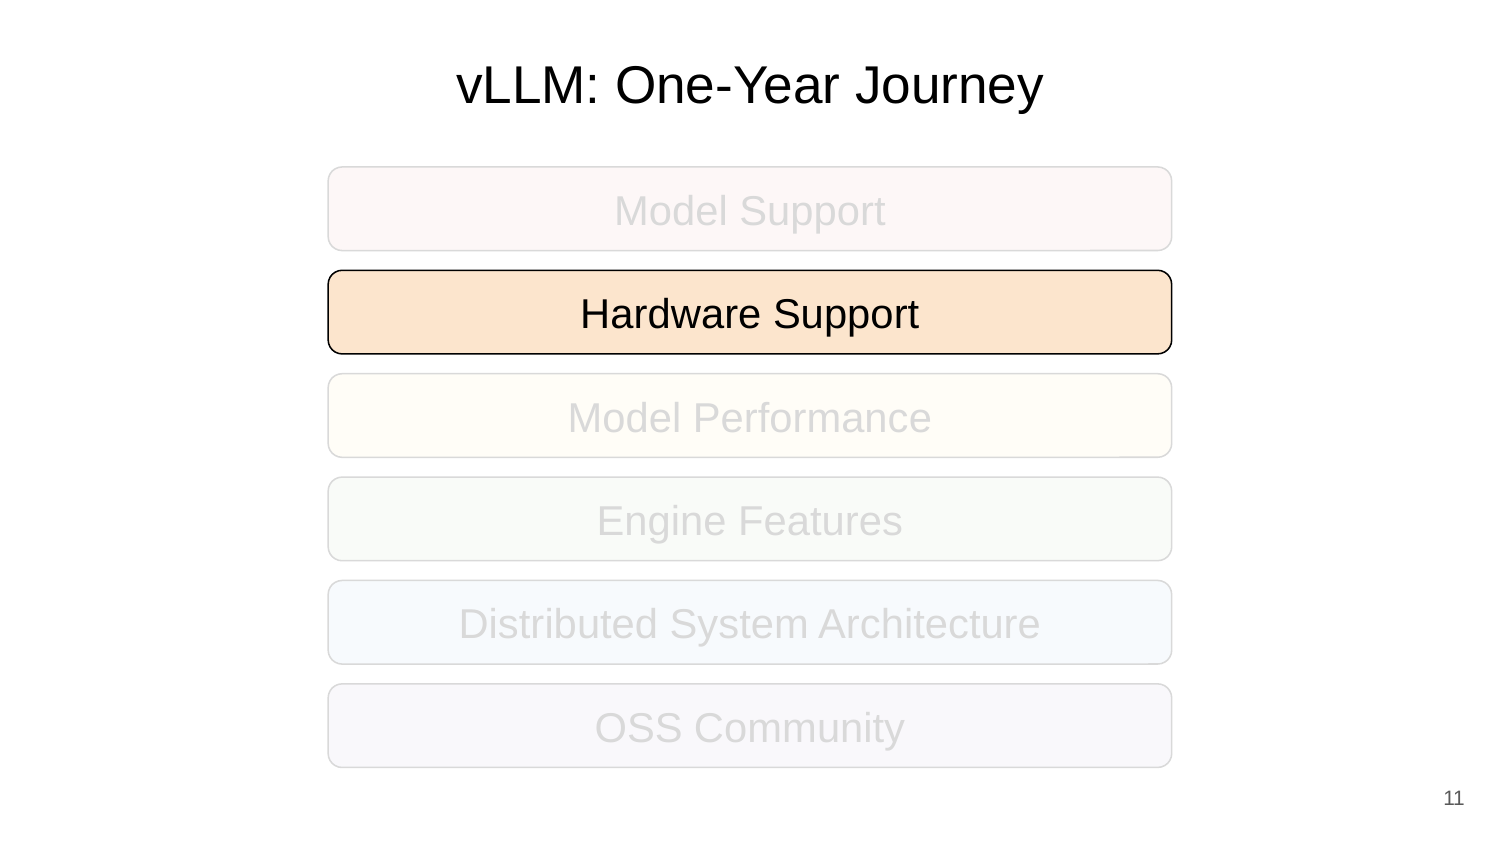

# vLLM: One-Year Journey

Model Support
Hardware Support

Model Performance
Engine Features
Distributed System Architecture
OSS Community
11